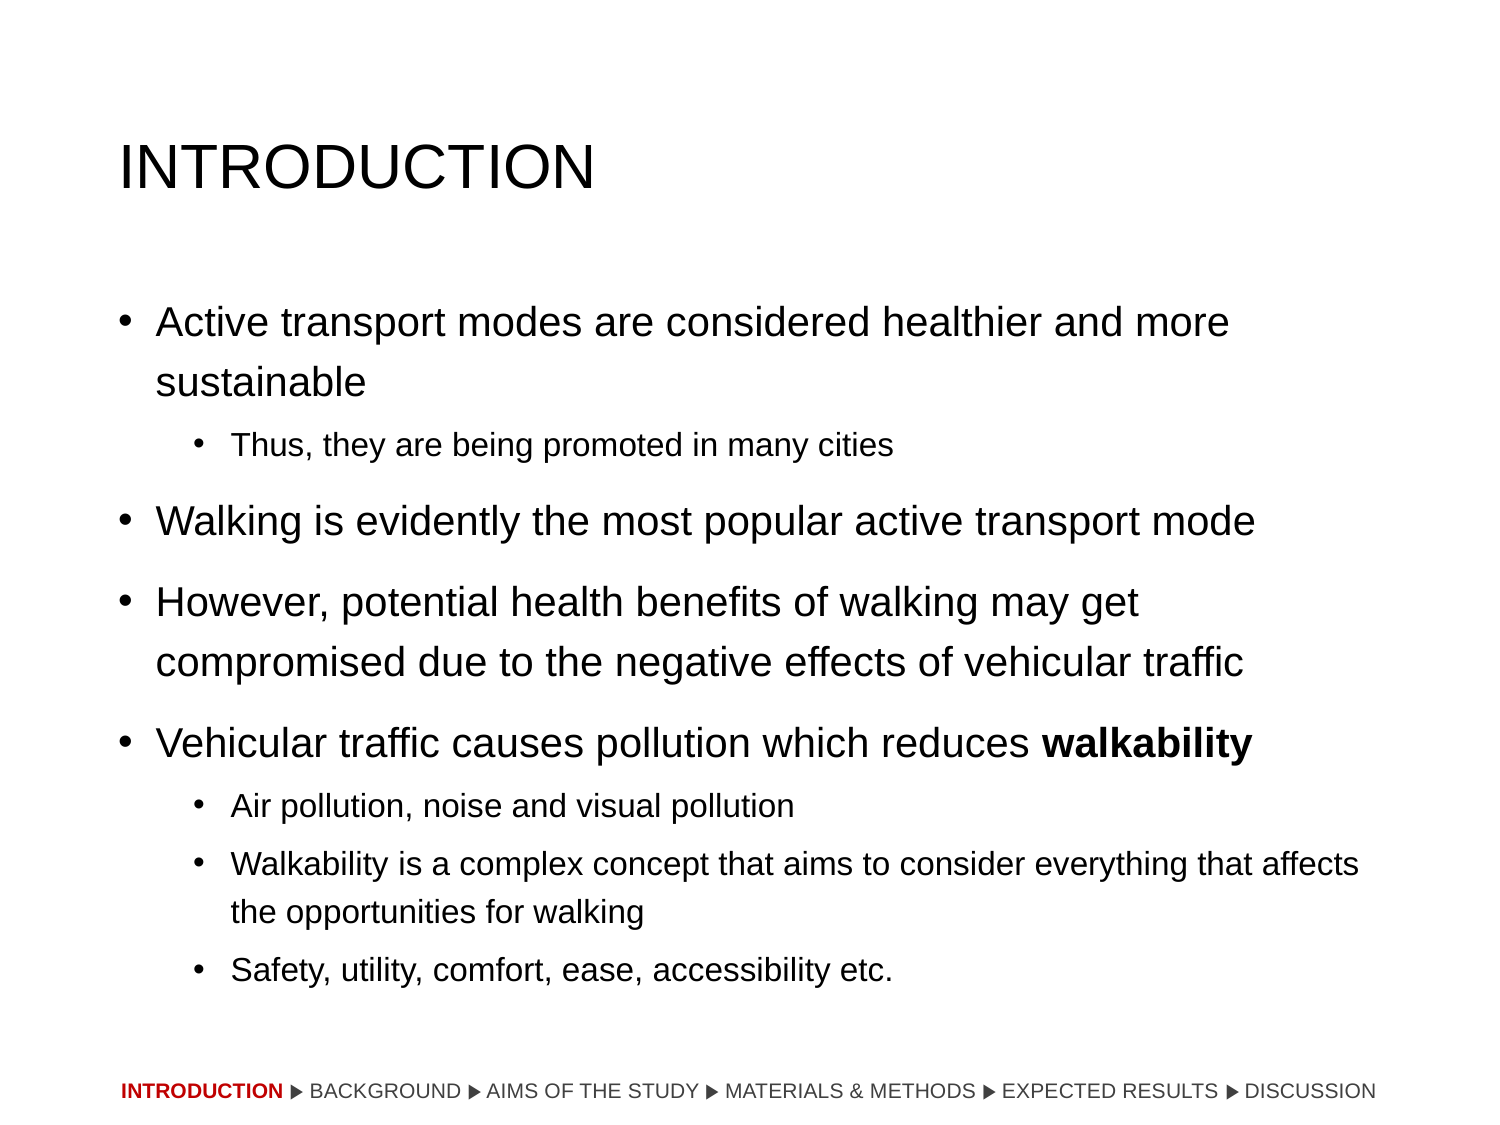

# INTRODUCTION
Active transport modes are considered healthier and more sustainable
Thus, they are being promoted in many cities
Walking is evidently the most popular active transport mode
However, potential health benefits of walking may get compromised due to the negative effects of vehicular traffic
Vehicular traffic causes pollution which reduces walkability
Air pollution, noise and visual pollution
Walkability is a complex concept that aims to consider everything that affects the opportunities for walking
Safety, utility, comfort, ease, accessibility etc.
INTRODUCTION ▶︎ BACKGROUND ︎▶ AIMS OF THE STUDY ▶ MATERIALS & METHODS ▶ EXPECTED RESULTS ▶ DISCUSSION